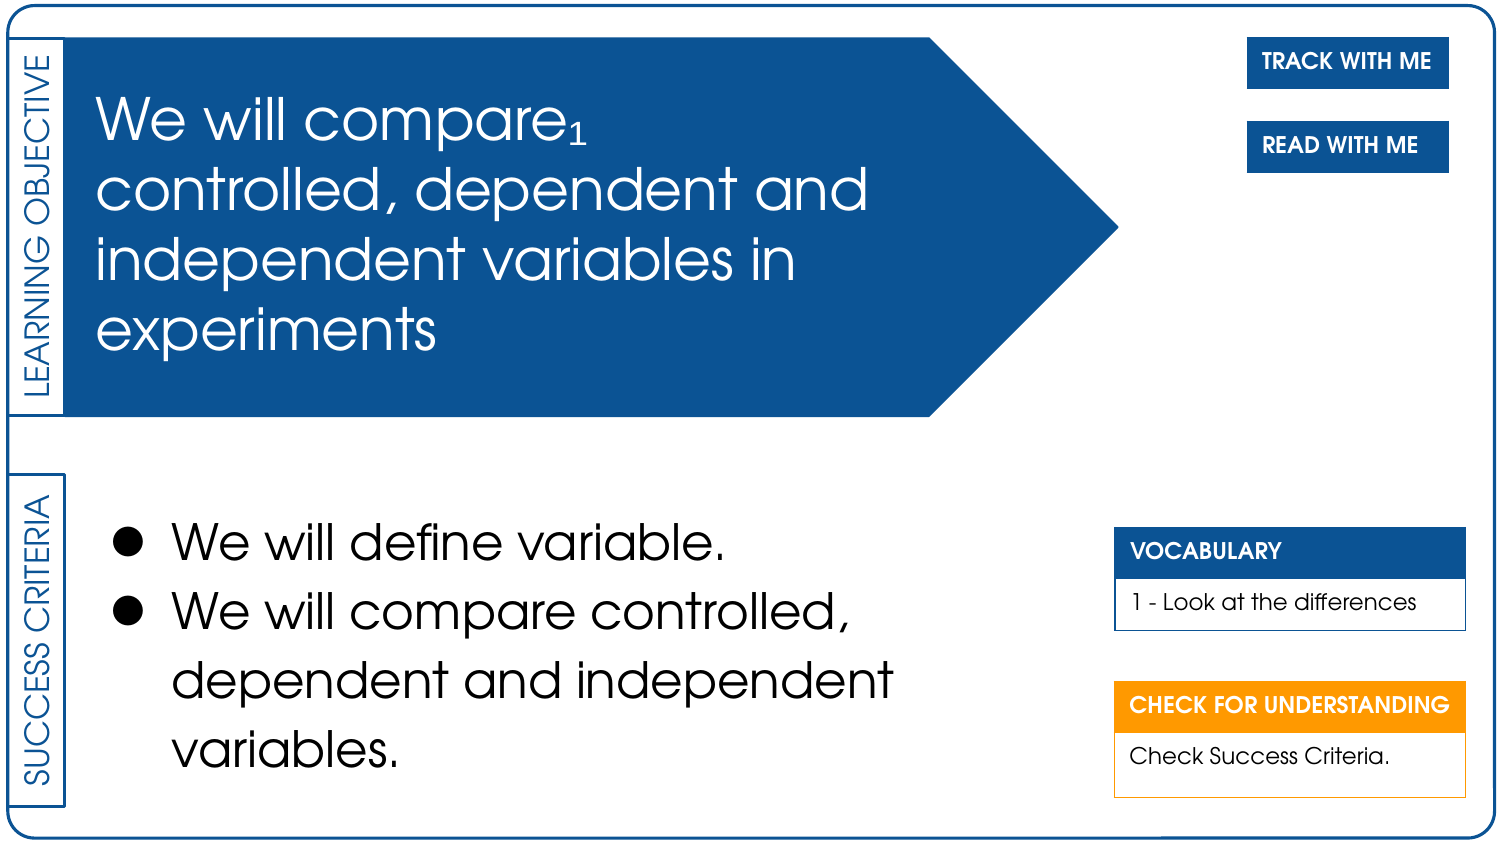

| TRACK WITH ME |
| --- |
# We will compare₁ controlled, dependent and independent variables in experiments
| READ WITH ME |
| --- |
We will define variable.
We will compare controlled, dependent and independent variables.
| VOCABULARY |
| --- |
| 1 - Look at the differences |
| CHECK FOR UNDERSTANDING |
| --- |
| Check Success Criteria. |